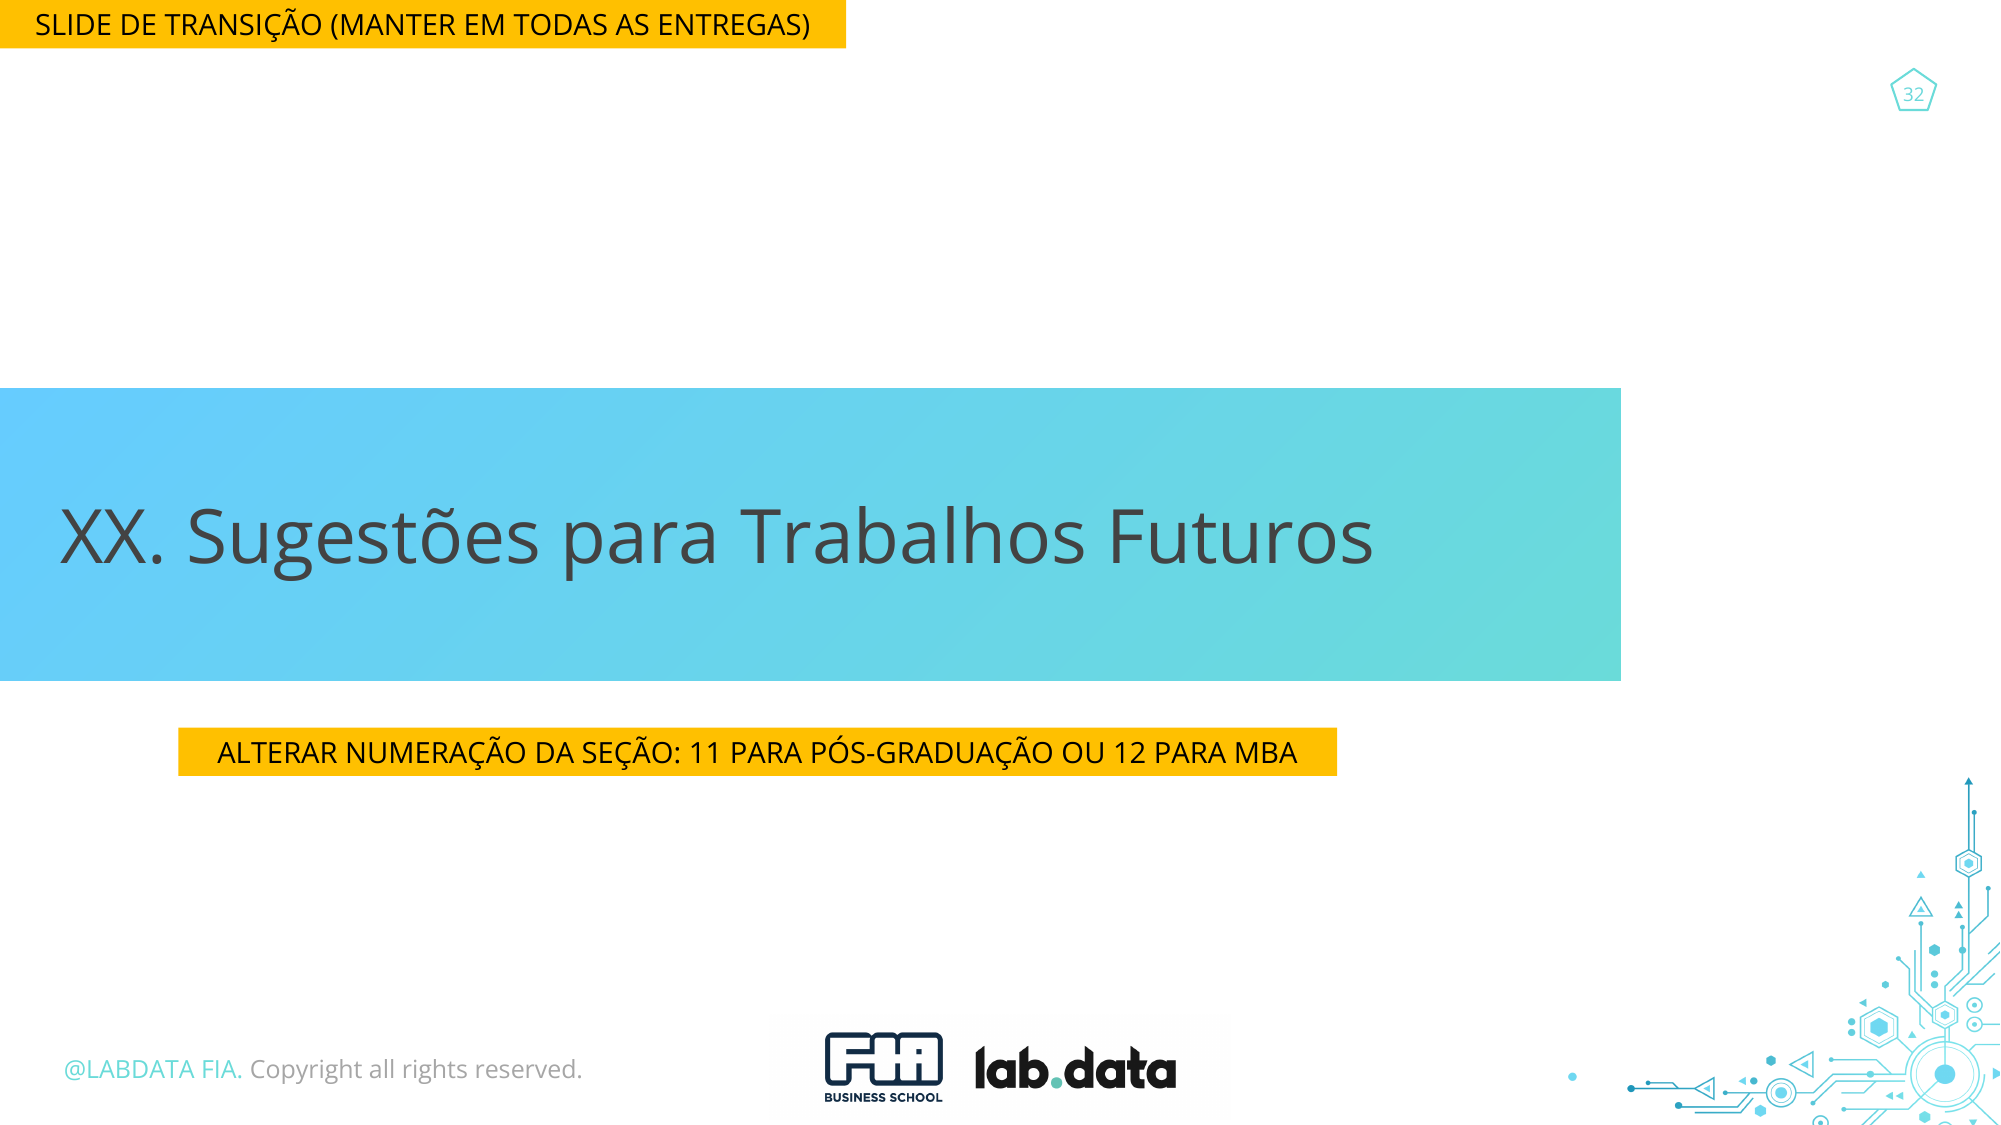

SLIDE DE TRANSIÇÃO (MANTER EM TODAS AS ENTREGAS)

XX. Sugestões para Trabalhos Futuros
ALTERAR NUMERAÇÃO DA SEÇÃO: 11 PARA PÓS-GRADUAÇÃO OU 12 PARA MBA